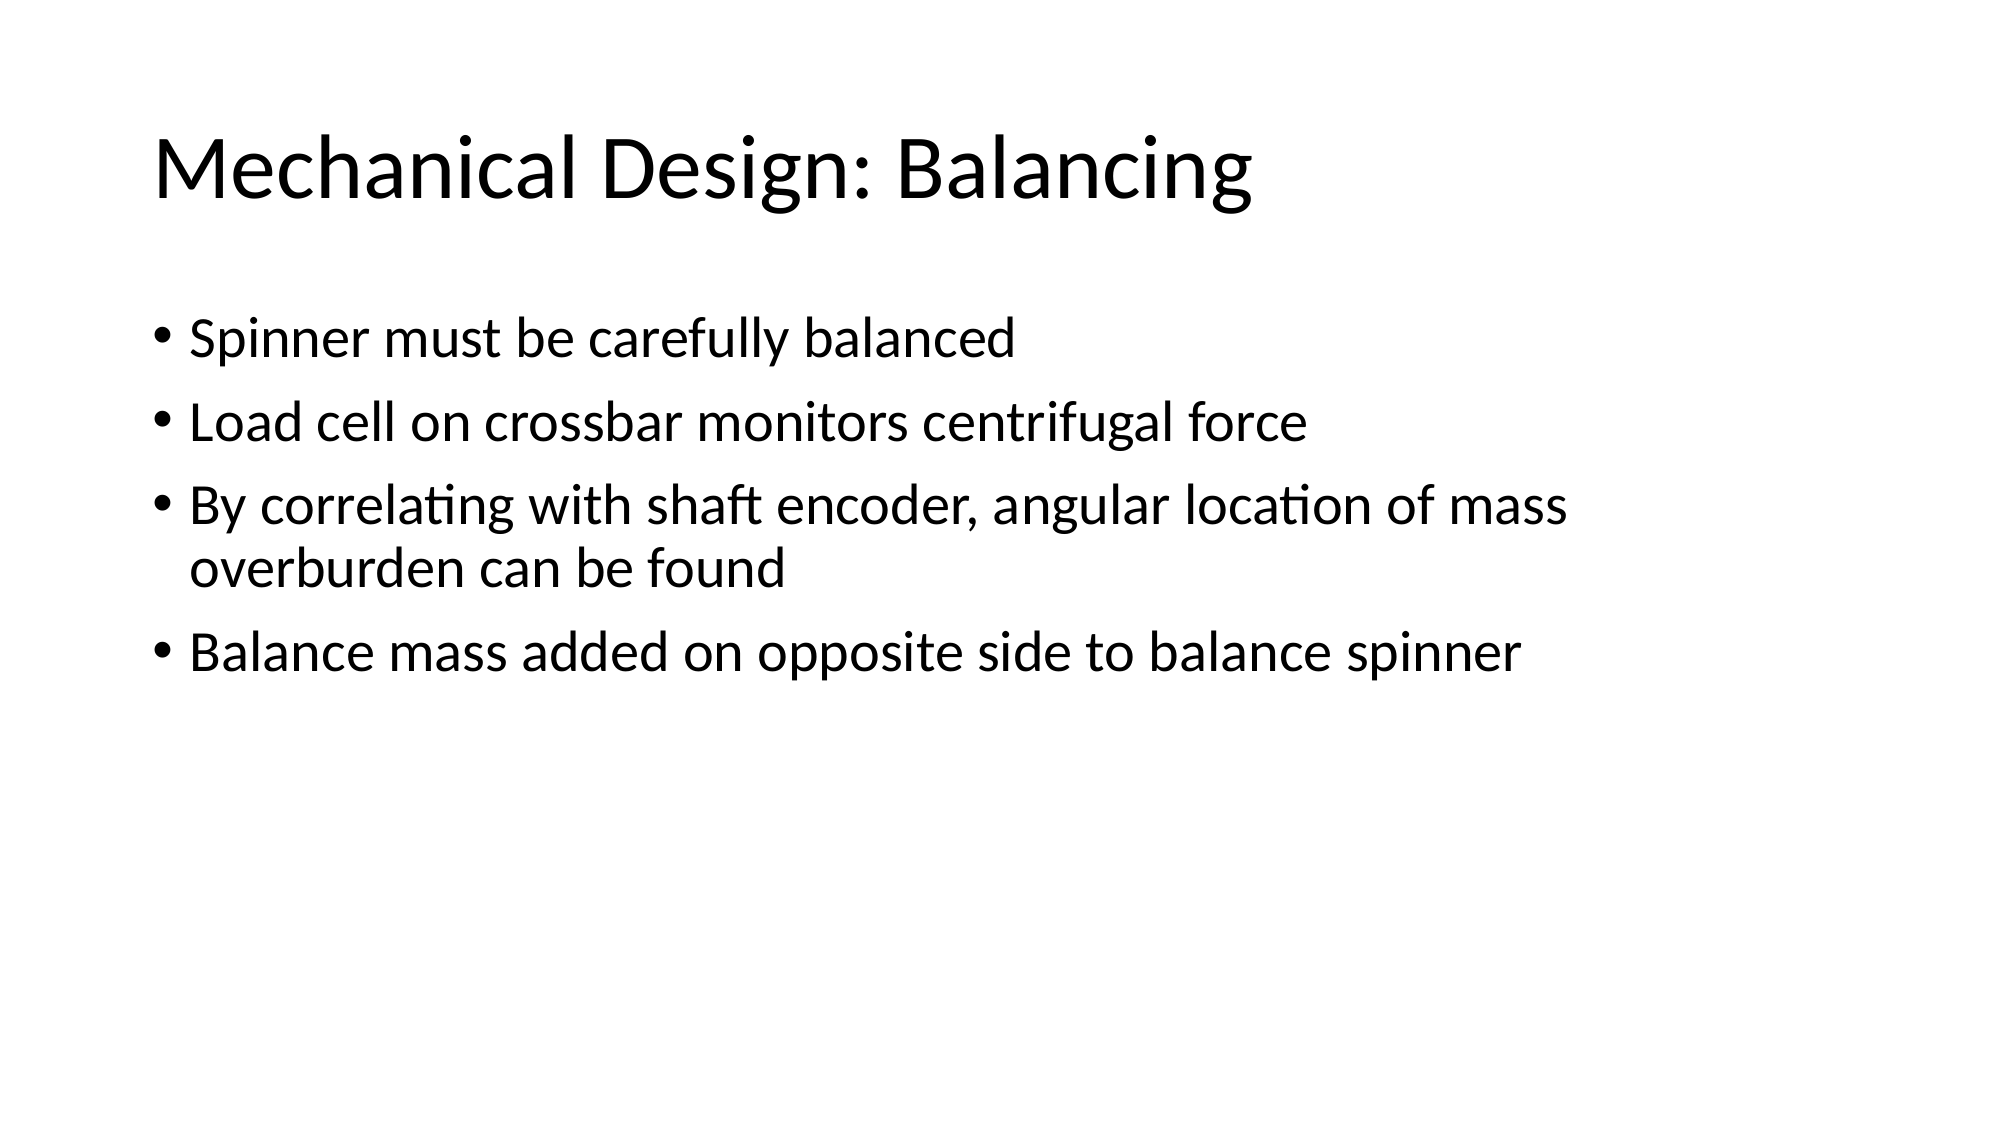

# Mechanical Design: Balancing
Spinner must be carefully balanced
Load cell on crossbar monitors centrifugal force
By correlating with shaft encoder, angular location of mass overburden can be found
Balance mass added on opposite side to balance spinner